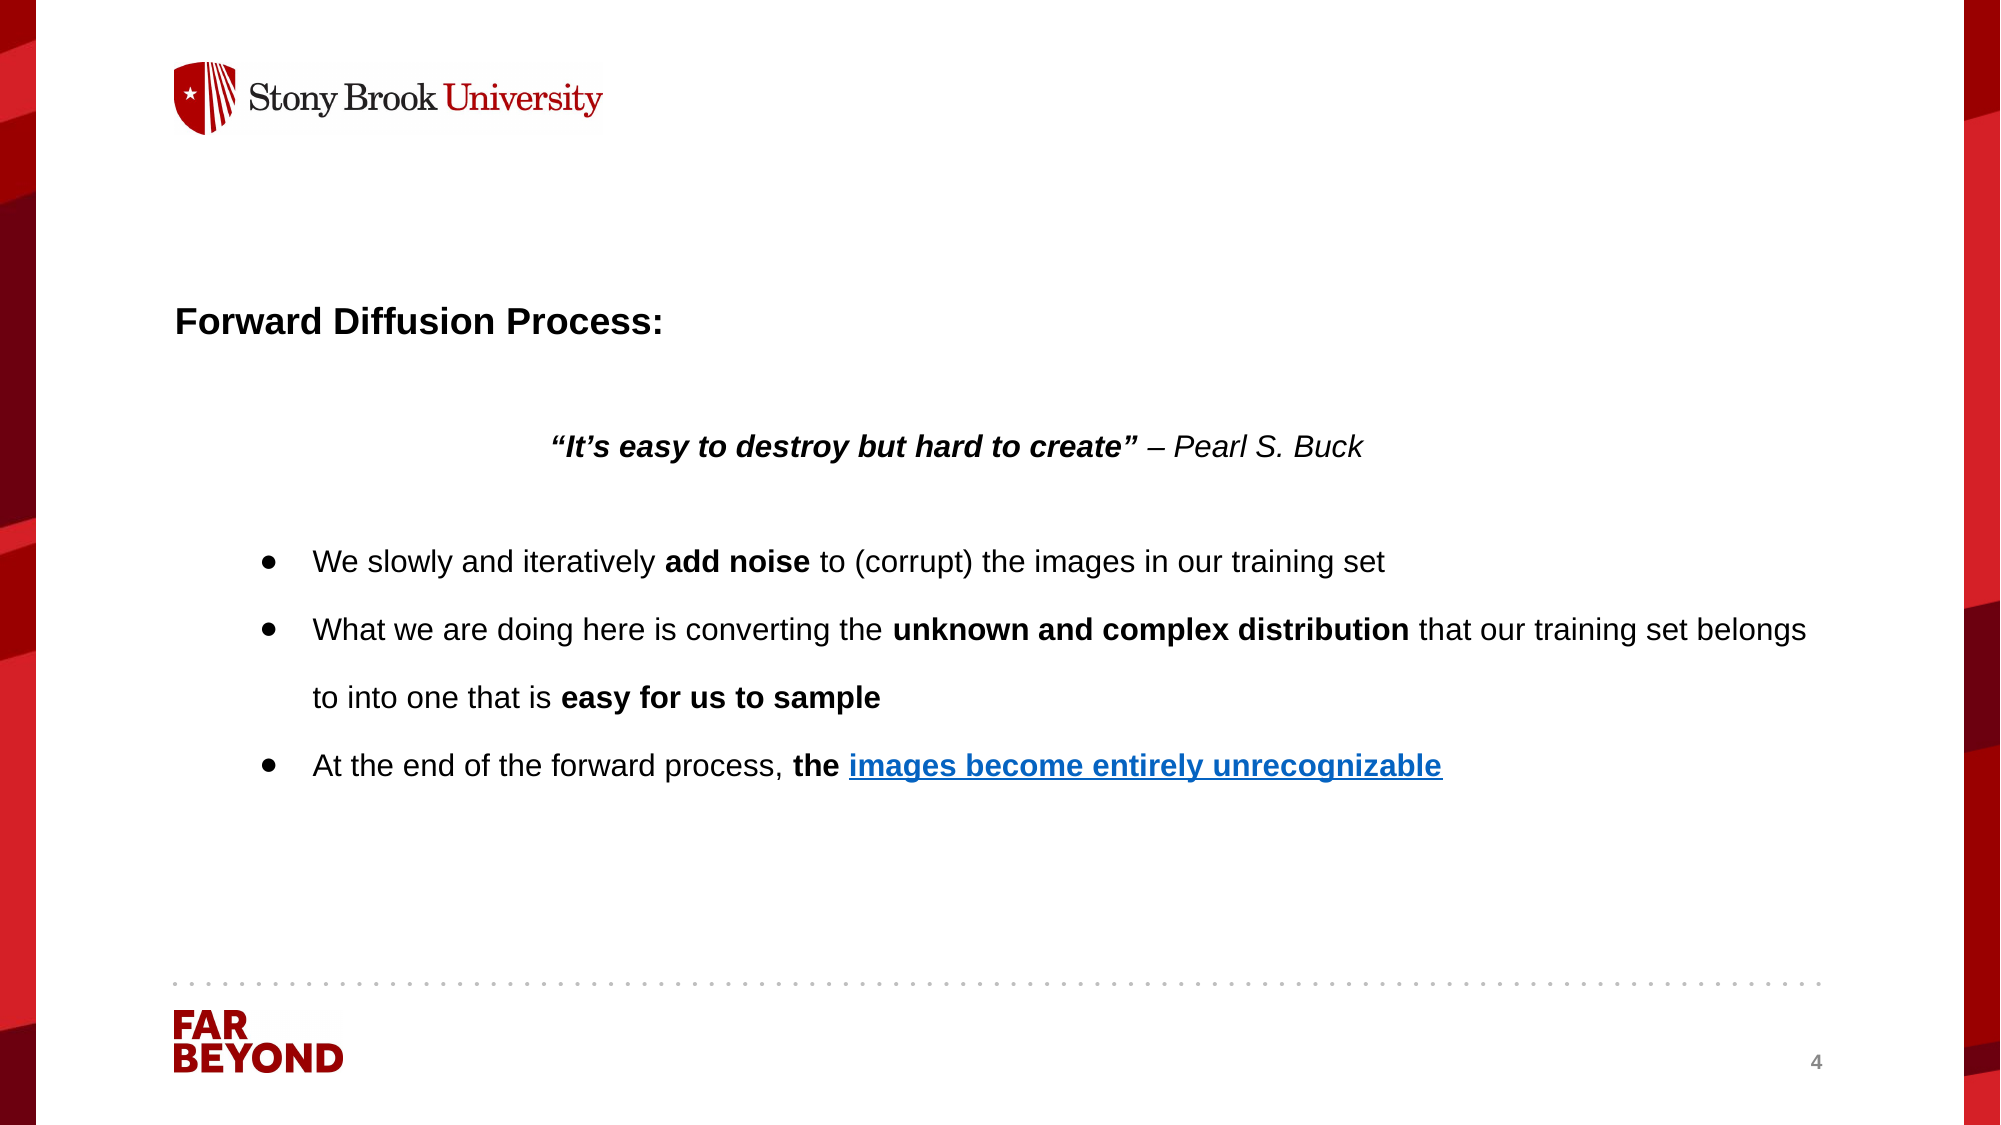

Forward Diffusion Process:
“It’s easy to destroy but hard to create” – Pearl S. Buck
We slowly and iteratively add noise to (corrupt) the images in our training set
What we are doing here is converting the unknown and complex distribution that our training set belongs to into one that is easy for us to sample
At the end of the forward process, the images become entirely unrecognizable
4